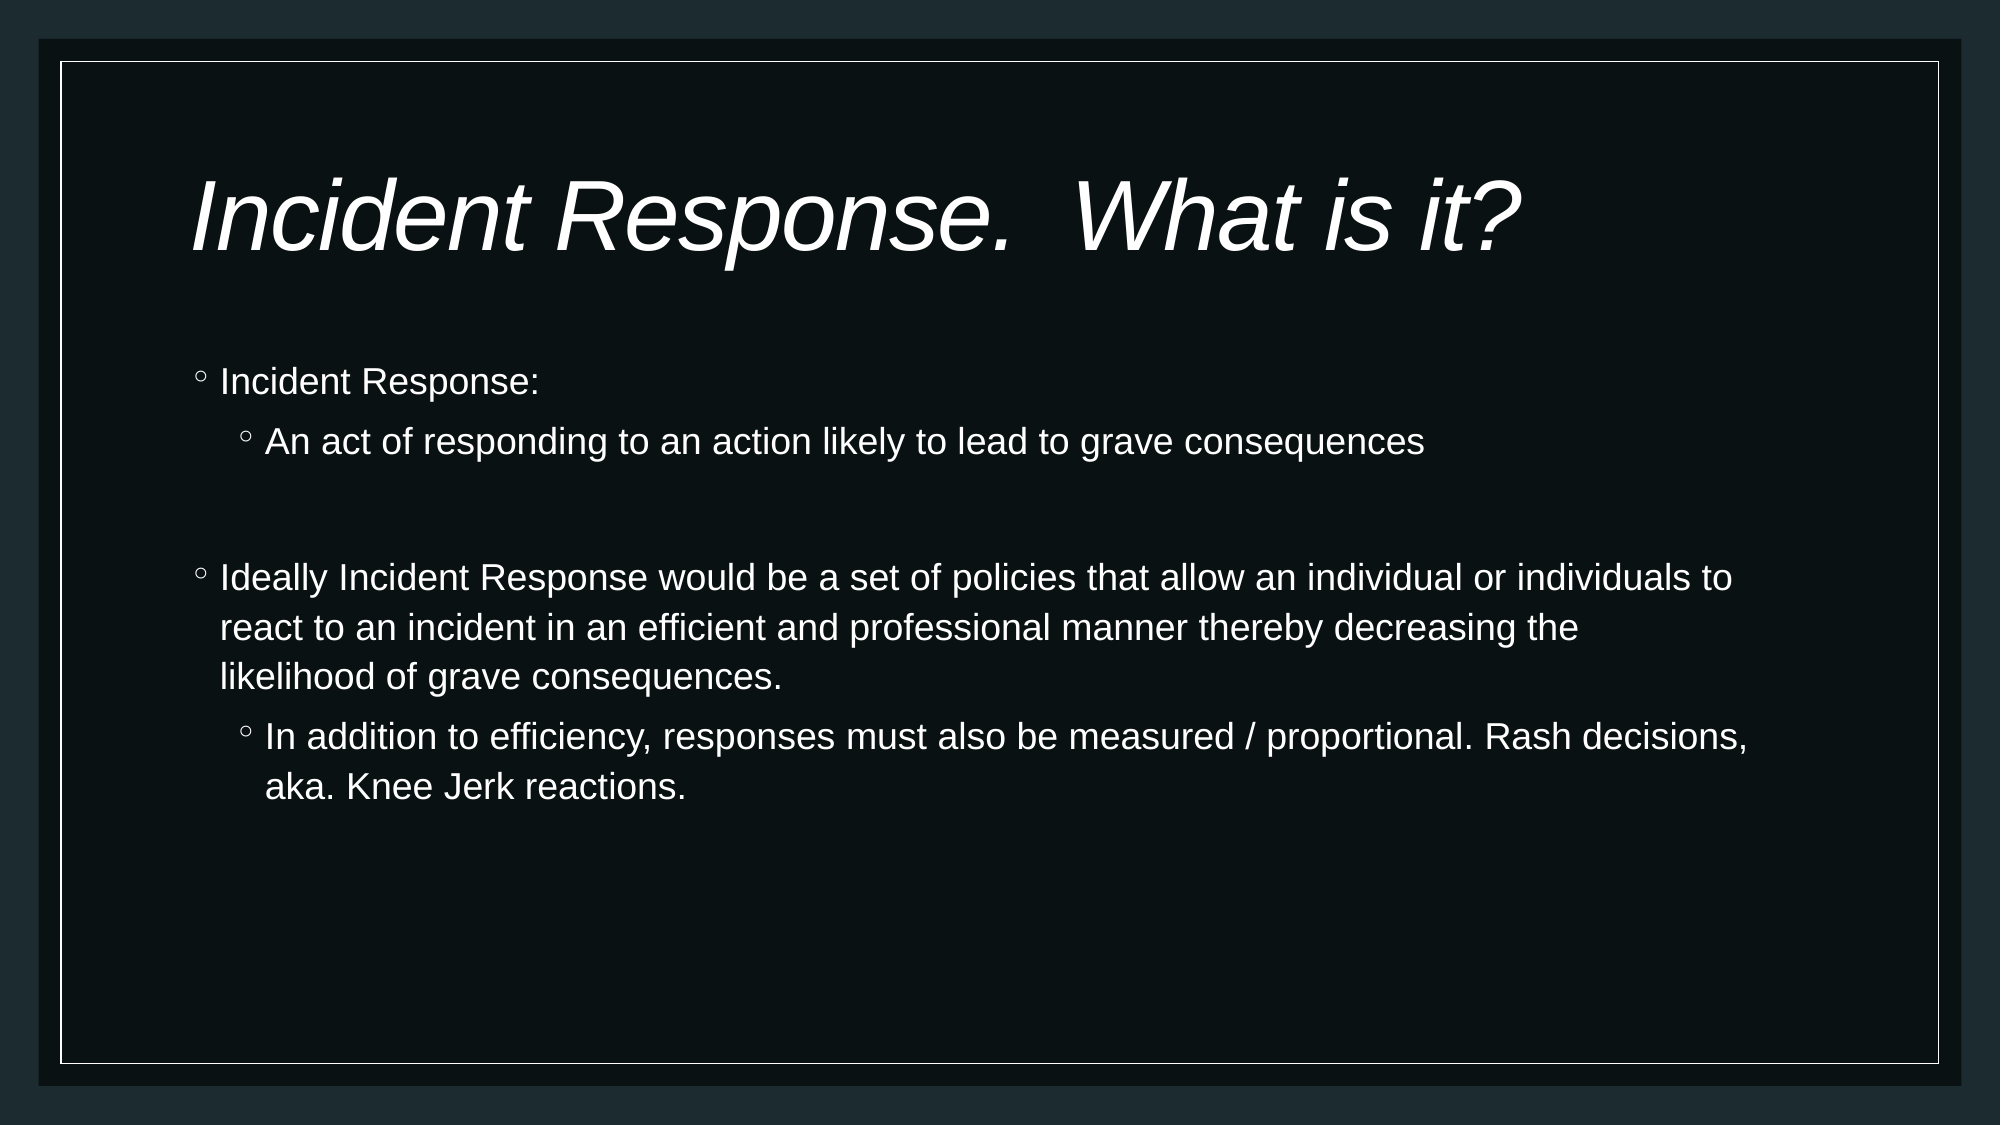

# Incident Response.  What is it?
Incident Response:
An act of responding to an action likely to lead to grave consequences

Ideally Incident Response would be a set of policies that allow an individual or individuals to react to an incident in an efficient and professional manner thereby decreasing the 	likelihood of grave consequences.
In addition to efficiency, responses must also be measured / proportional. Rash decisions, aka. Knee Jerk reactions.